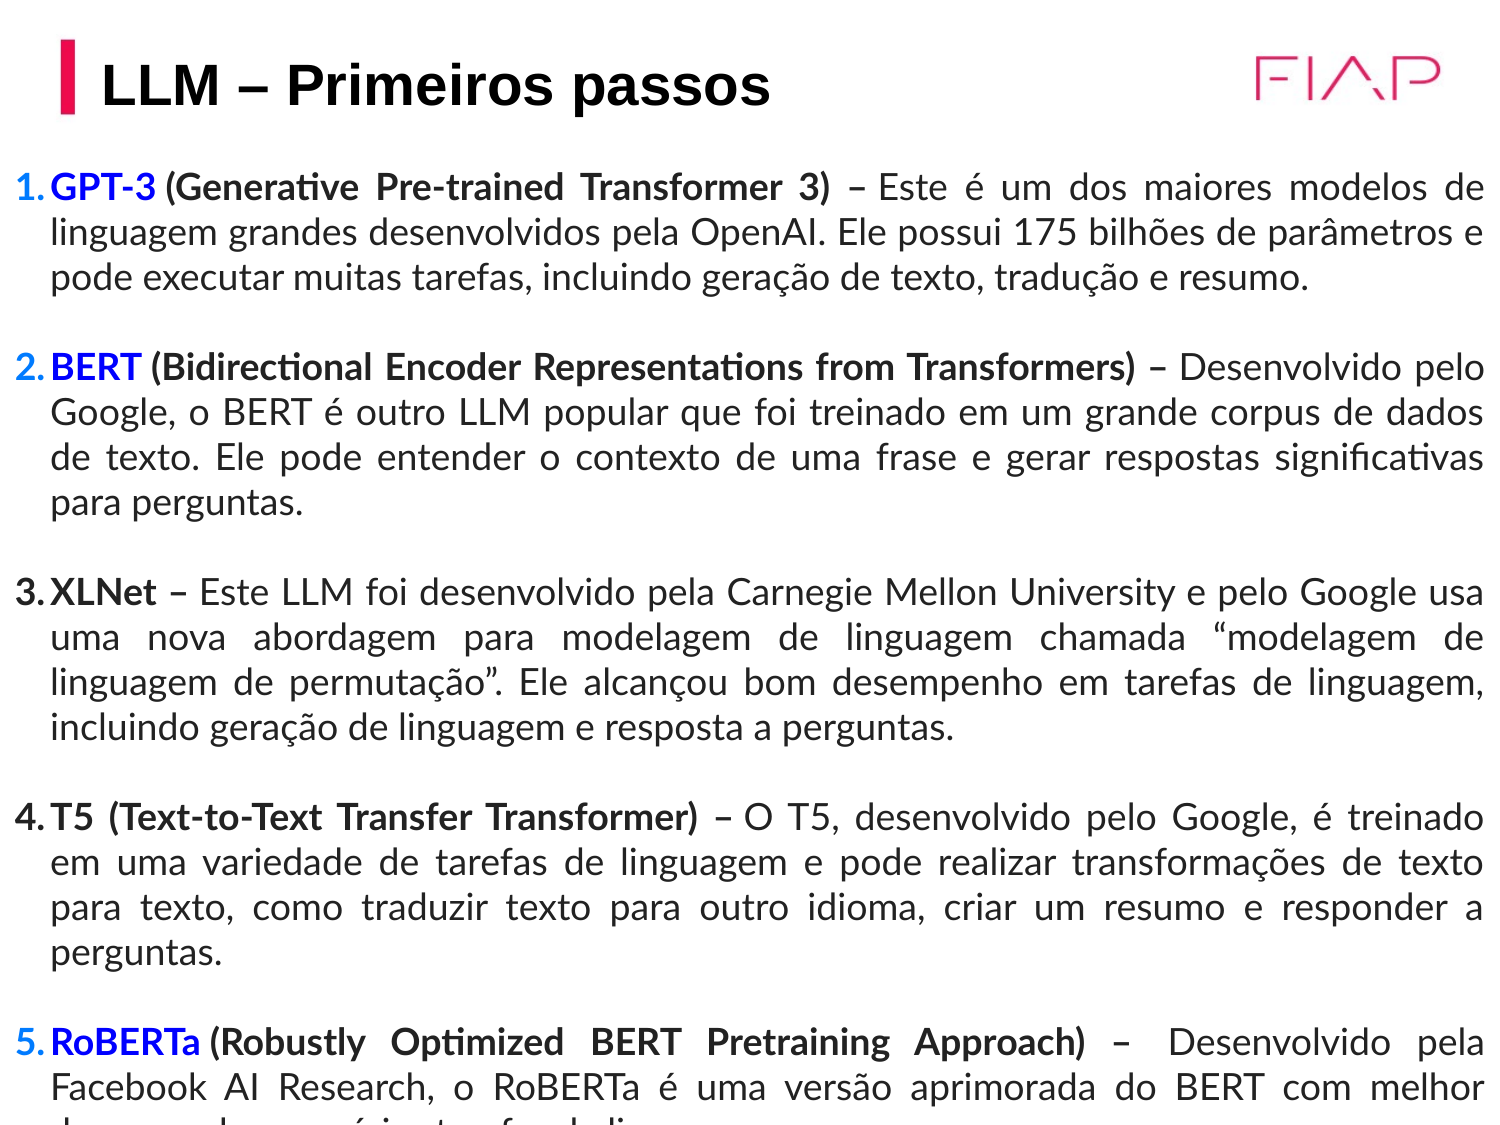

LLM – Primeiros passos
GPT-3 (Generative Pre-trained Transformer 3) – Este é um dos maiores modelos de linguagem grandes desenvolvidos pela OpenAI. Ele possui 175 bilhões de parâmetros e pode executar muitas tarefas, incluindo geração de texto, tradução e resumo.

BERT (Bidirectional Encoder Representations from Transformers) – Desenvolvido pelo Google, o BERT é outro LLM popular que foi treinado em um grande corpus de dados de texto. Ele pode entender o contexto de uma frase e gerar respostas significativas para perguntas.

XLNet – Este LLM foi desenvolvido pela Carnegie Mellon University e pelo Google usa uma nova abordagem para modelagem de linguagem chamada “modelagem de linguagem de permutação”. Ele alcançou bom desempenho em tarefas de linguagem, incluindo geração de linguagem e resposta a perguntas.

T5 (Text-to-Text Transfer Transformer) – O T5, desenvolvido pelo Google, é treinado em uma variedade de tarefas de linguagem e pode realizar transformações de texto para texto, como traduzir texto para outro idioma, criar um resumo e responder a perguntas.

RoBERTa (Robustly Optimized BERT Pretraining Approach) –  Desenvolvido pela Facebook AI Research, o RoBERTa é uma versão aprimorada do BERT com melhor desempenho em várias tarefas de linguagem.